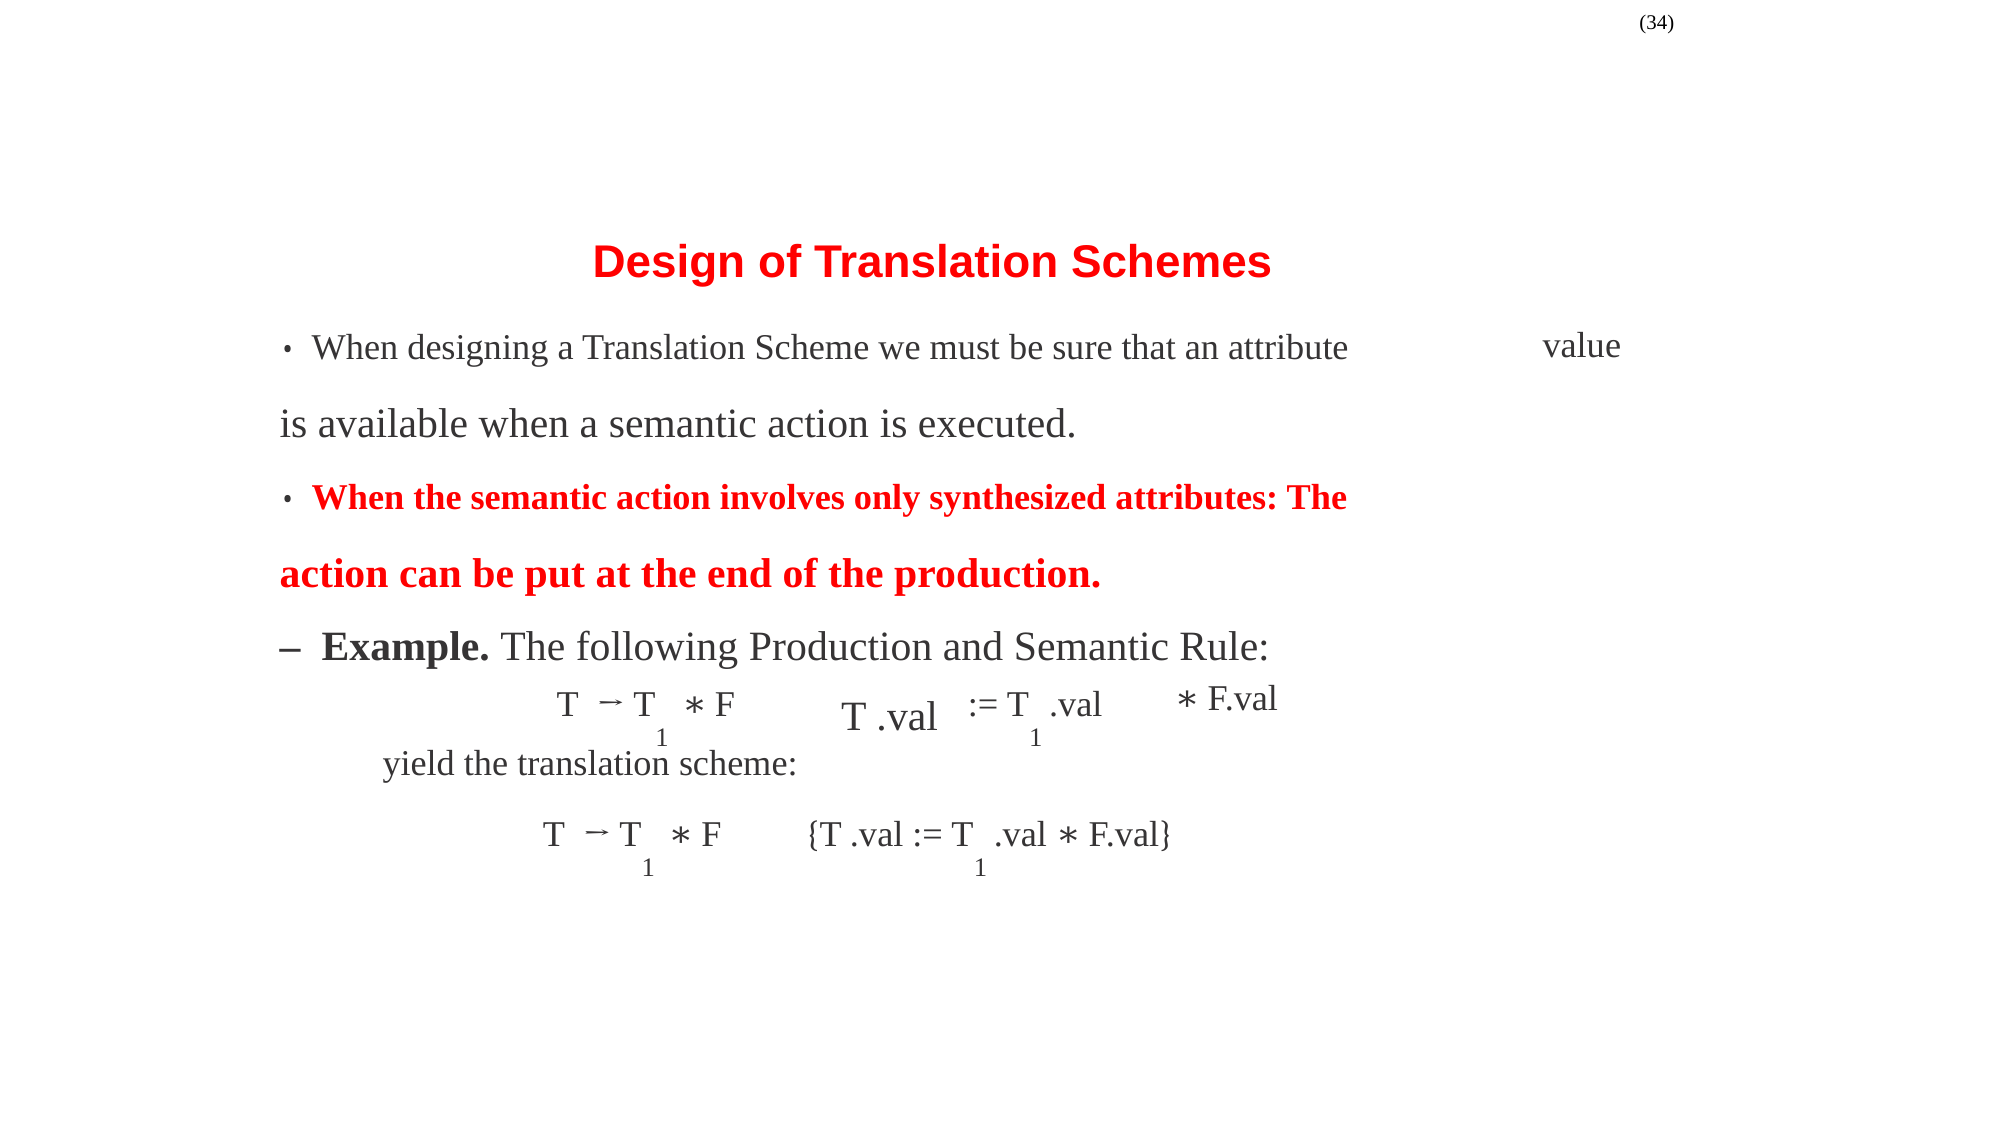

(34)
Design of Translation Schemes
•  When designing a Translation Scheme we must be sure that an attribute
is available when a semantic action is executed.
value
•  When the semantic action involves only synthesized attributes: The
action can be put at the end of the production.
–  Example. The following Production and Semantic Rule:
T  → T1  ∗ F
T .val
:= T1 .val
∗ F.val
yield the translation scheme:
T  → T1  ∗ F
{T .val := T1 .val ∗ F.val}